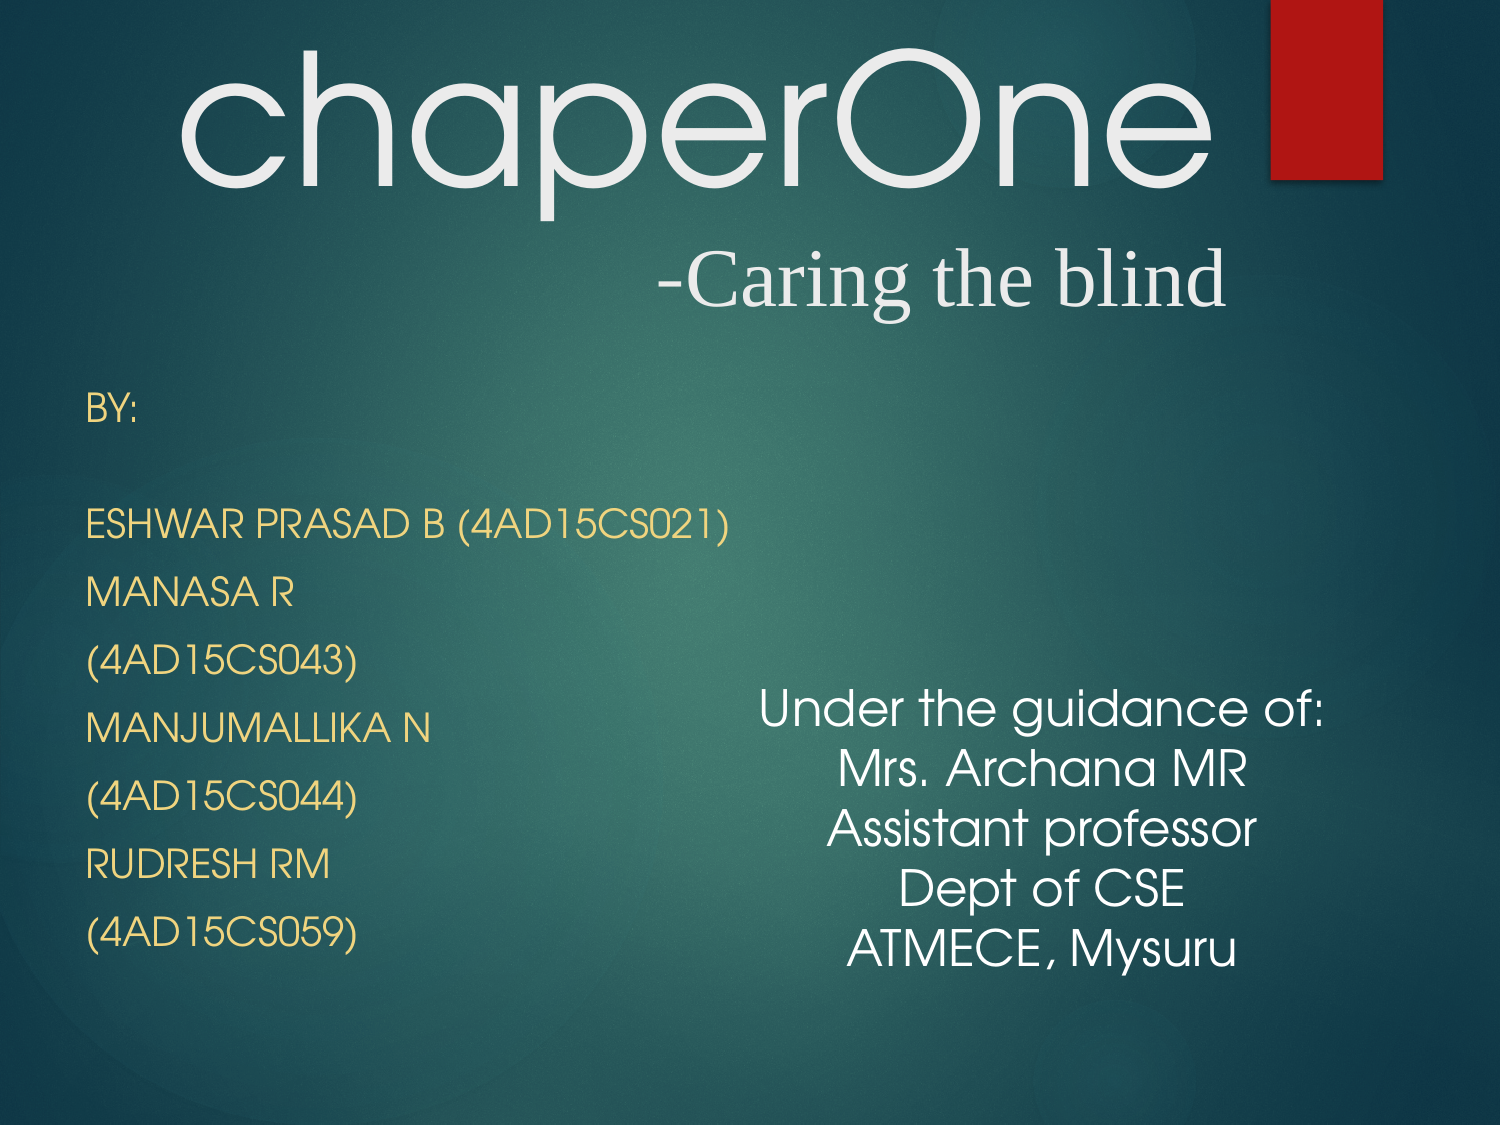

# chaperOne -Caring the blind
By:
Eshwar Prasad B (4AD15CS021)
Manasa R
(4AD15CS043)
ManjuMallika N
(4AD15CS044)
Rudresh RM
(4AD15CS059)
Under the guidance of:
Mrs. Archana MR
Assistant professor
Dept of CSE
ATMECE, Mysuru